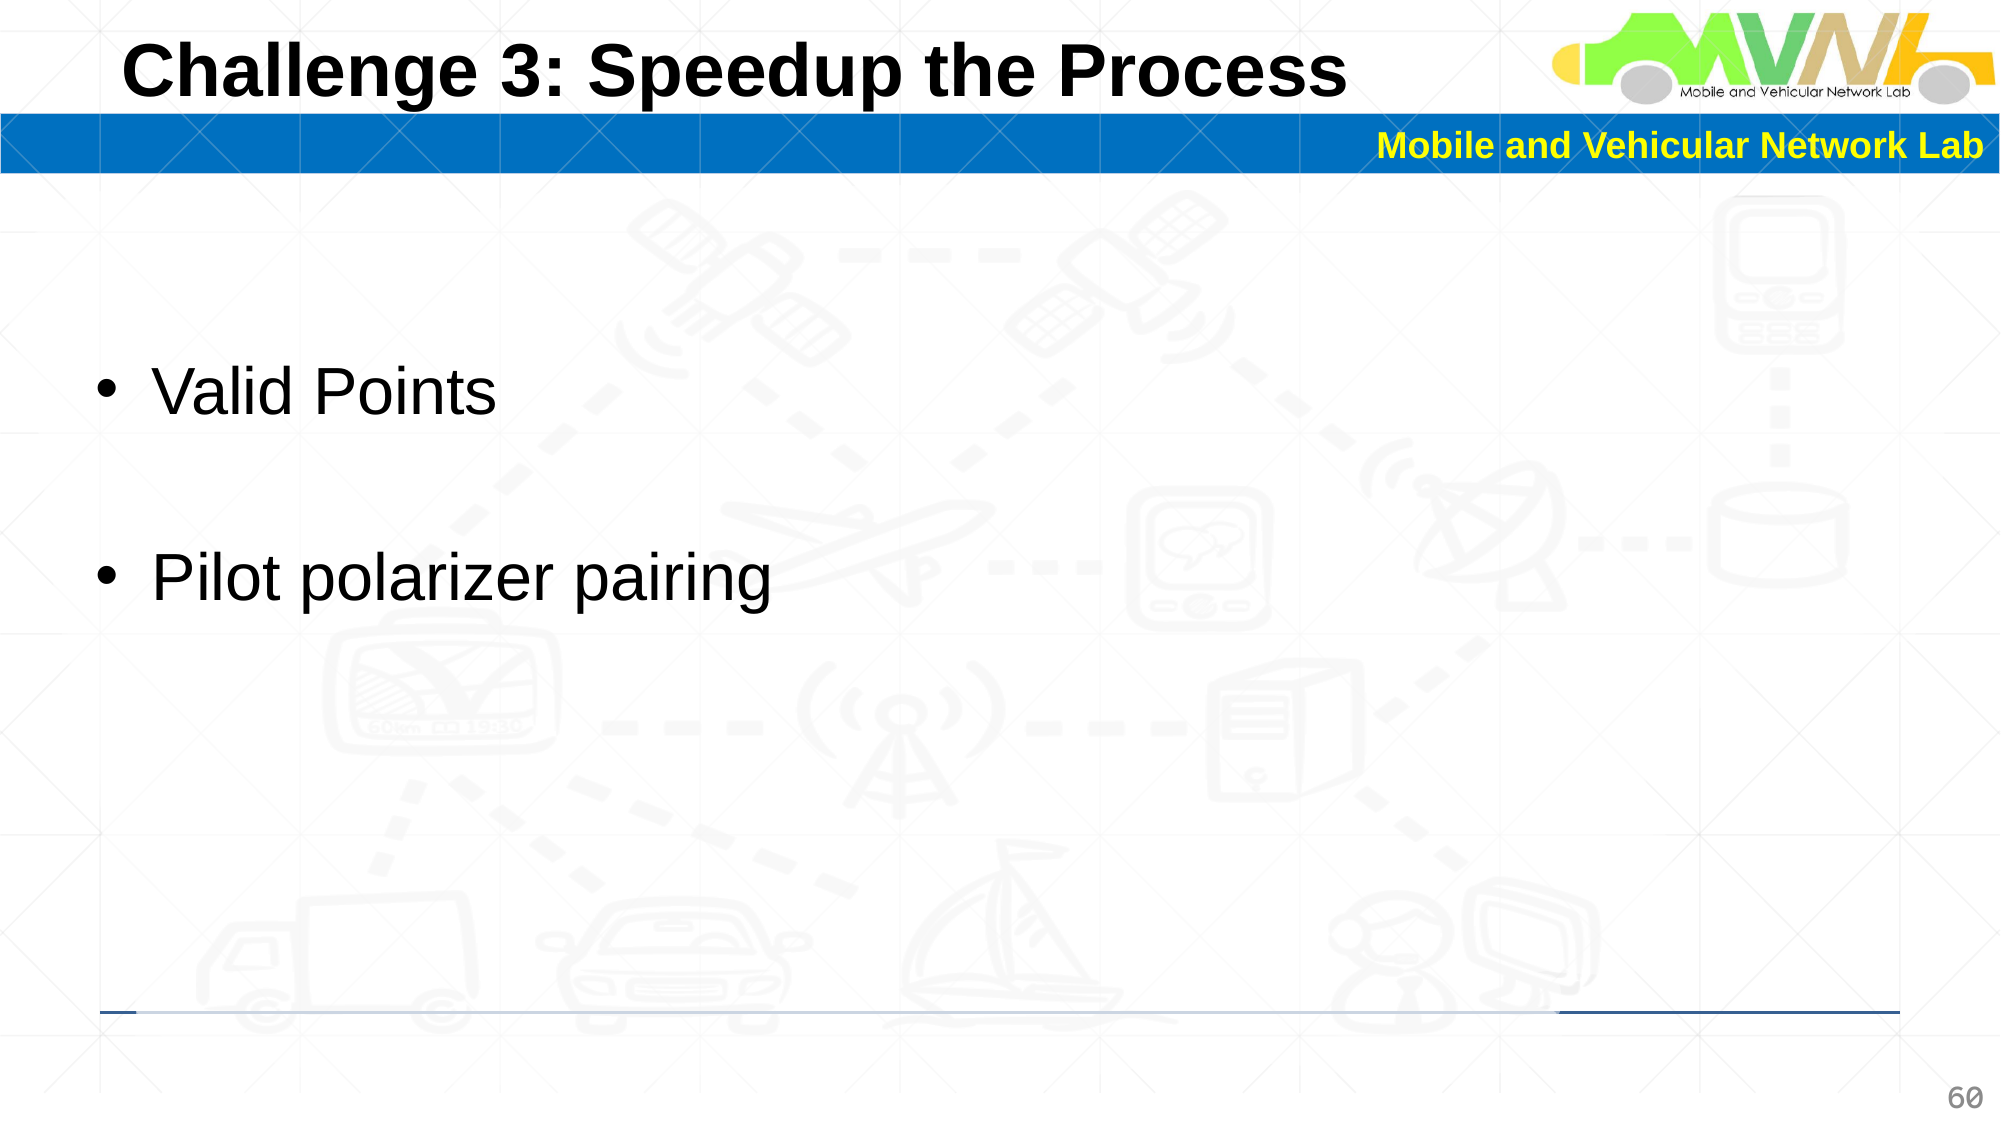

# Challenge 3: Speedup the Process

Valid Points

Pilot polarizer pairing
60